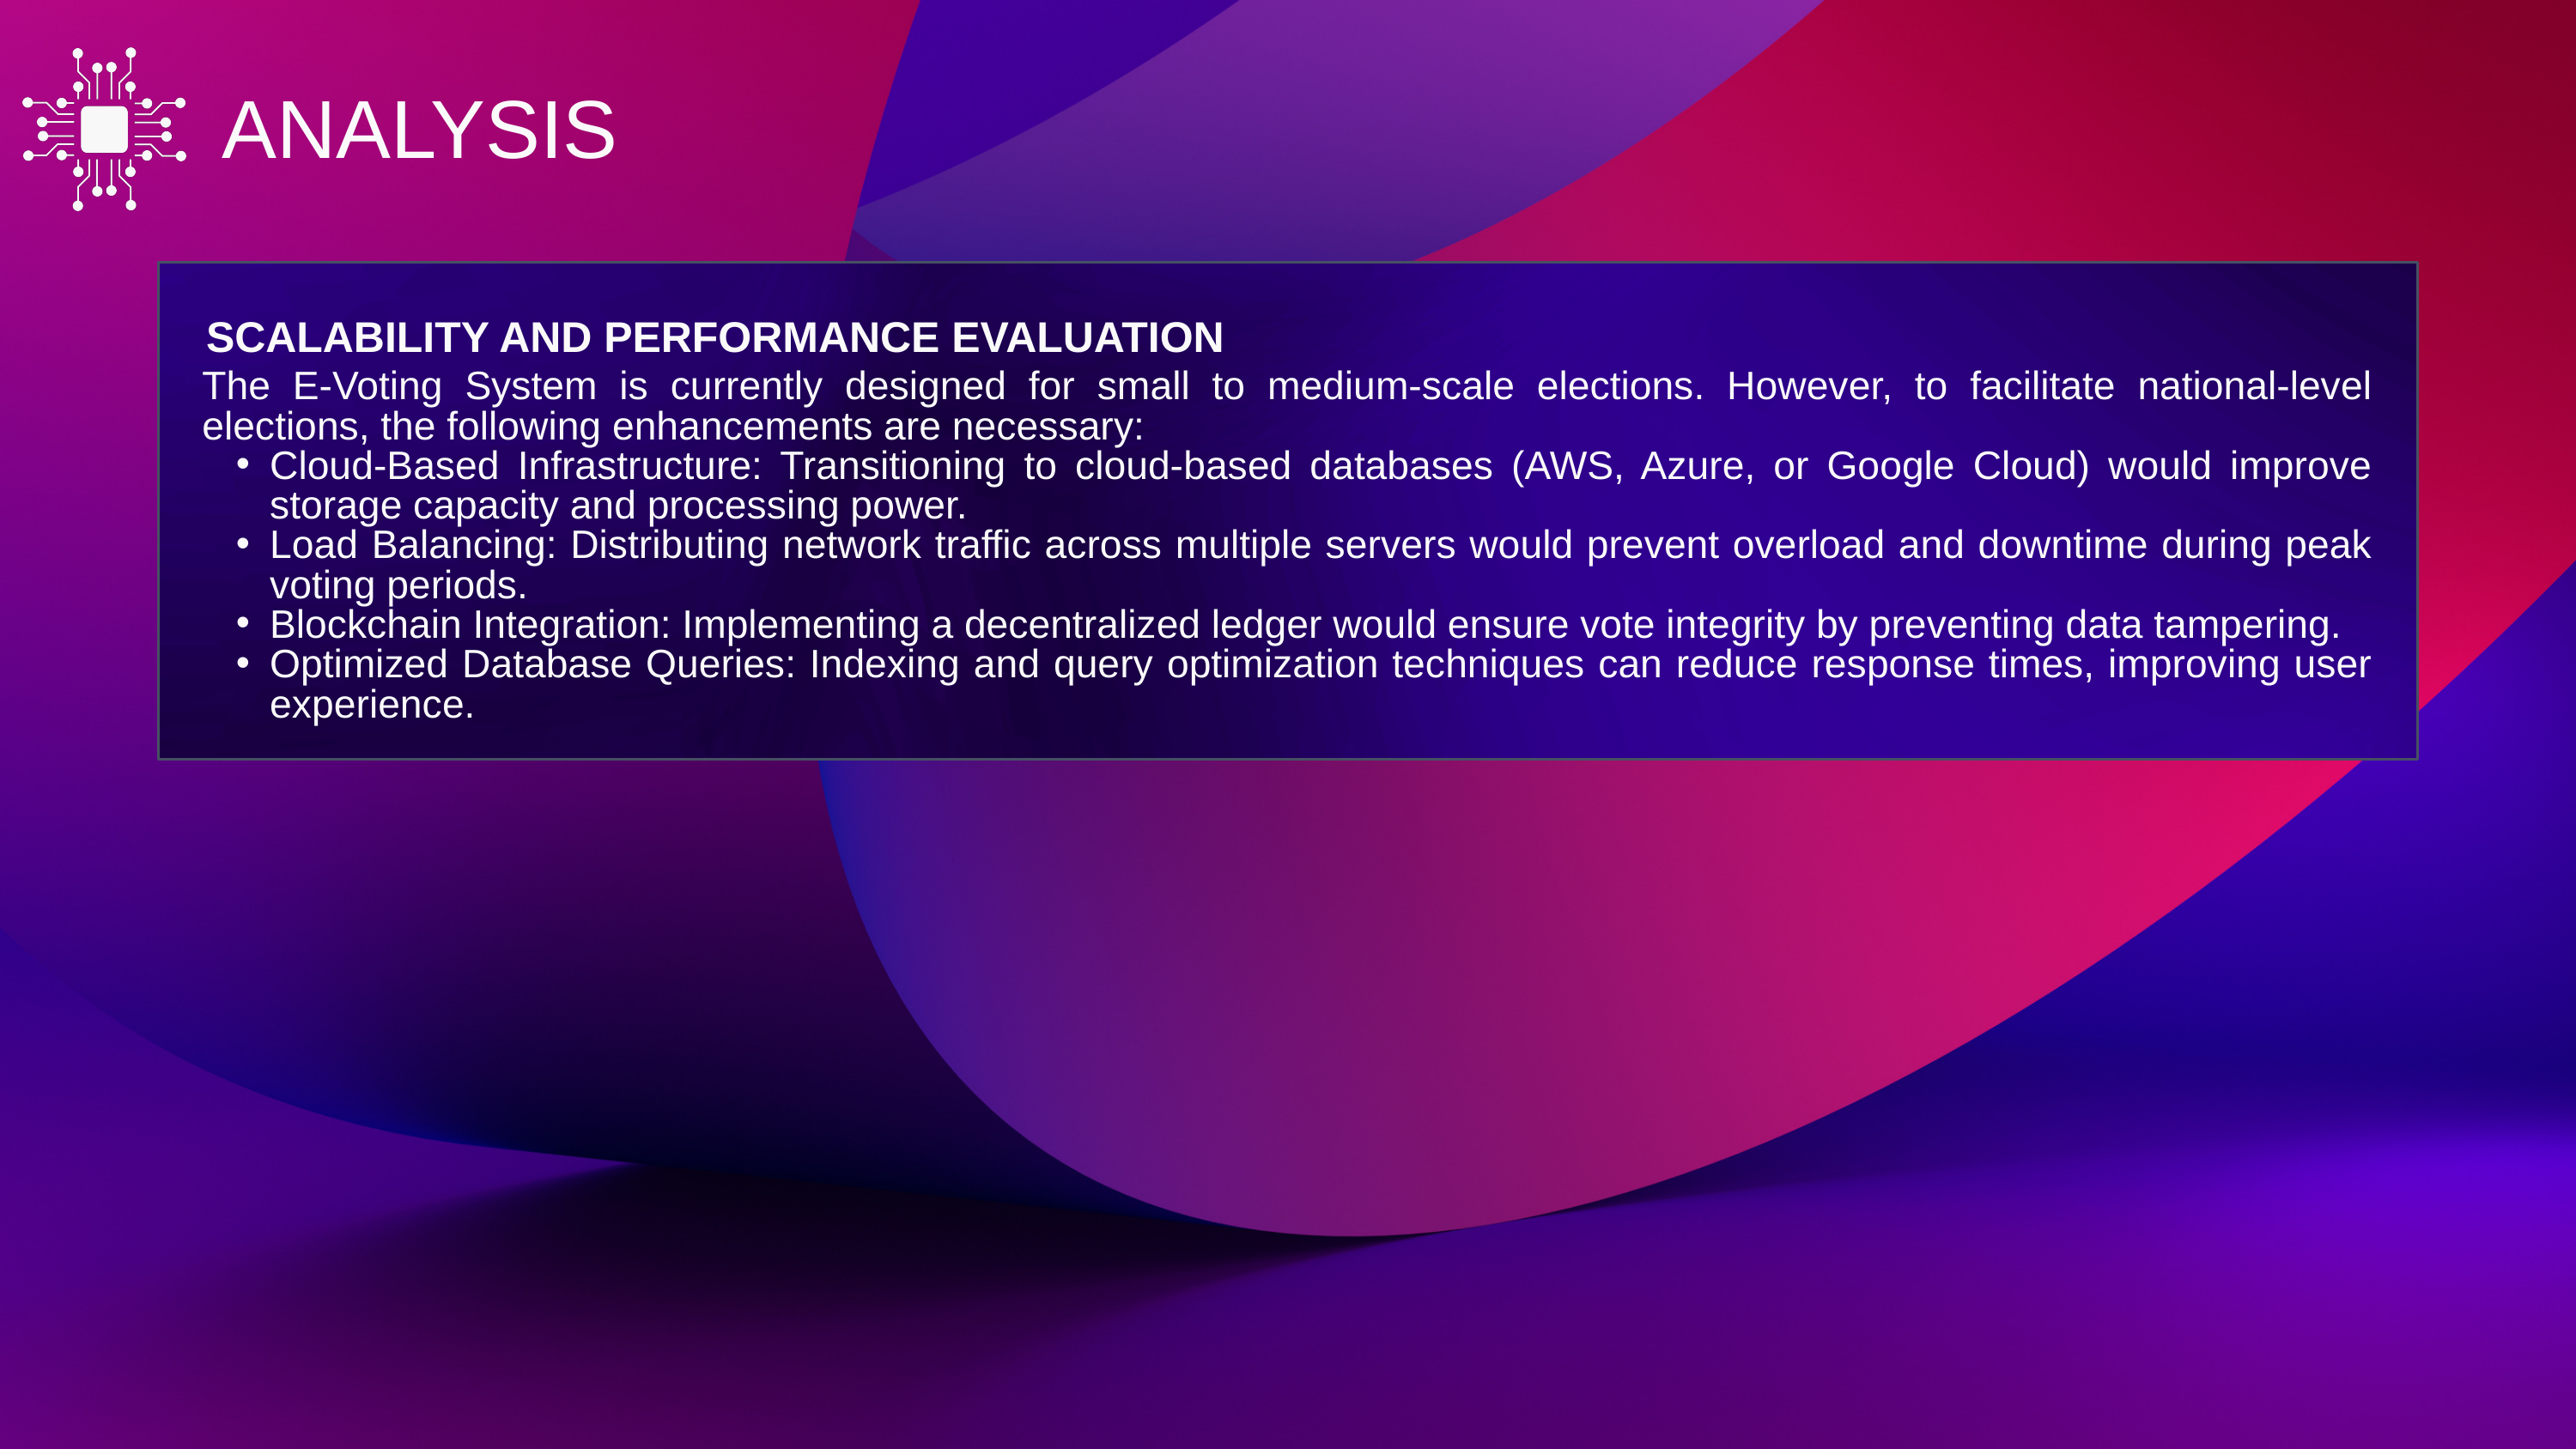

ANALYSIS

SCALABILITY AND PERFORMANCE EVALUATION
The E-Voting System is currently designed for small to medium-scale elections. However, to facilitate national-level elections, the following enhancements are necessary:
Cloud-Based Infrastructure: Transitioning to cloud-based databases (AWS, Azure, or Google Cloud) would improve storage capacity and processing power.
Load Balancing: Distributing network traffic across multiple servers would prevent overload and downtime during peak voting periods.
Blockchain Integration: Implementing a decentralized ledger would ensure vote integrity by preventing data tampering.
Optimized Database Queries: Indexing and query optimization techniques can reduce response times, improving user experience.